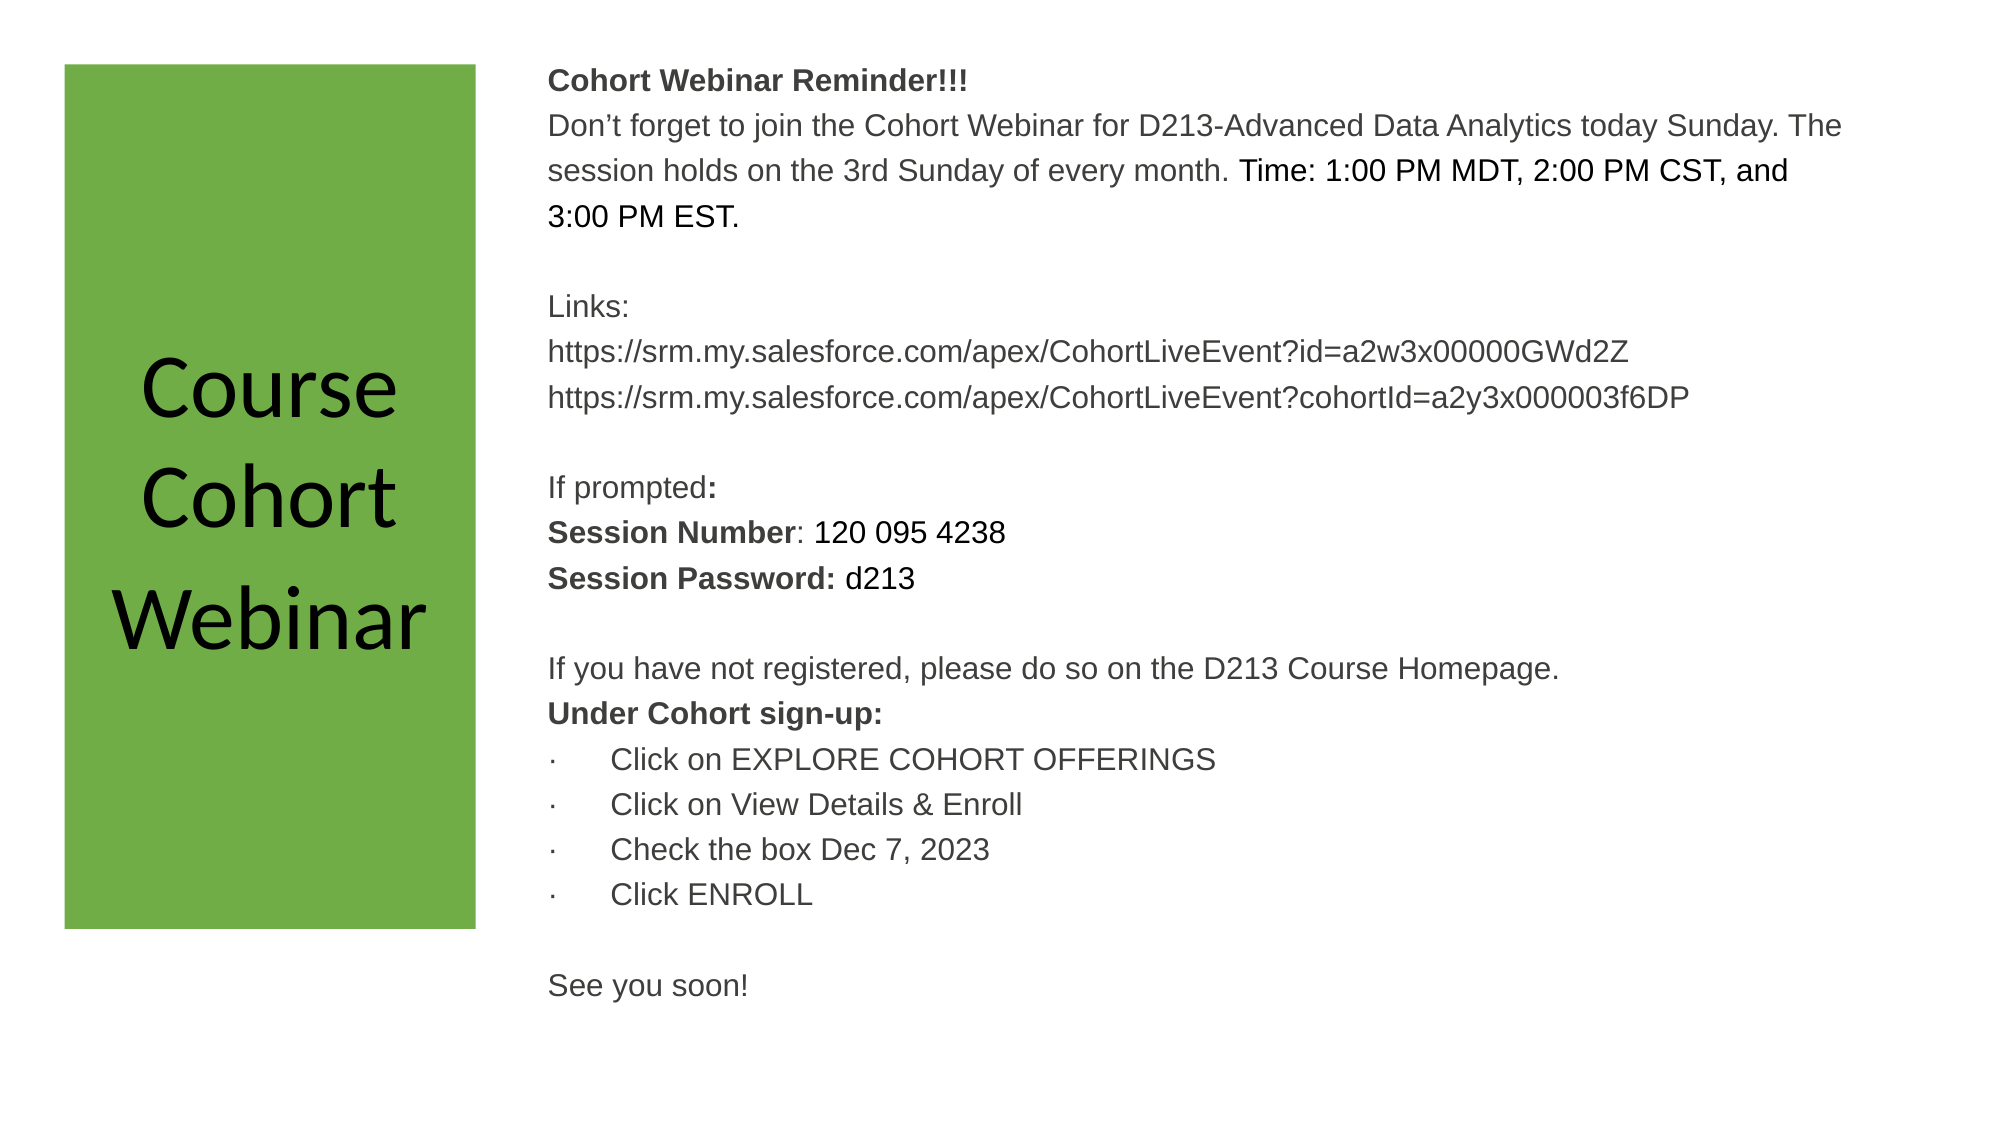

Cohort Webinar Reminder!!!
Don’t forget to join the Cohort Webinar for D213-Advanced Data Analytics today Sunday. The session holds on the 3rd Sunday of every month. Time: 1:00 PM MDT, 2:00 PM CST, and 3:00 PM EST.

Links:
https://srm.my.salesforce.com/apex/CohortLiveEvent?id=a2w3x00000GWd2Z https://srm.my.salesforce.com/apex/CohortLiveEvent?cohortId=a2y3x000003f6DP

If prompted:
Session Number: 120 095 4238
Session Password: d213

If you have not registered, please do so on the D213 Course Homepage.
Under Cohort sign-up:
·      Click on EXPLORE COHORT OFFERINGS
·      Click on View Details & Enroll
·      Check the box Dec 7, 2023
·      Click ENROLL

See you soon!
Course Cohort
Webinar